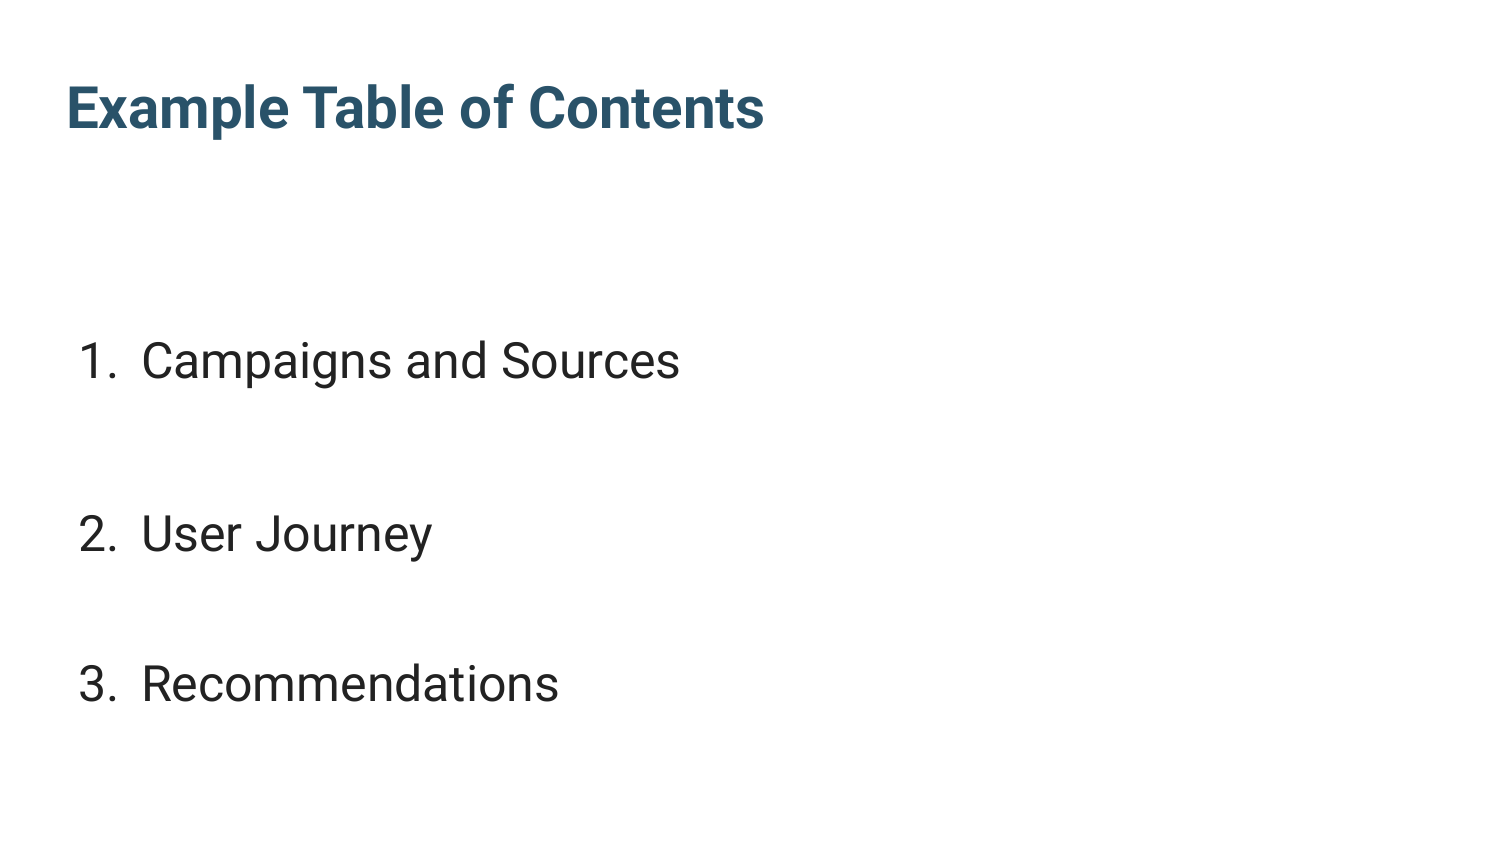

# Example Table of Contents
Campaigns and Sources
User Journey
Recommendations